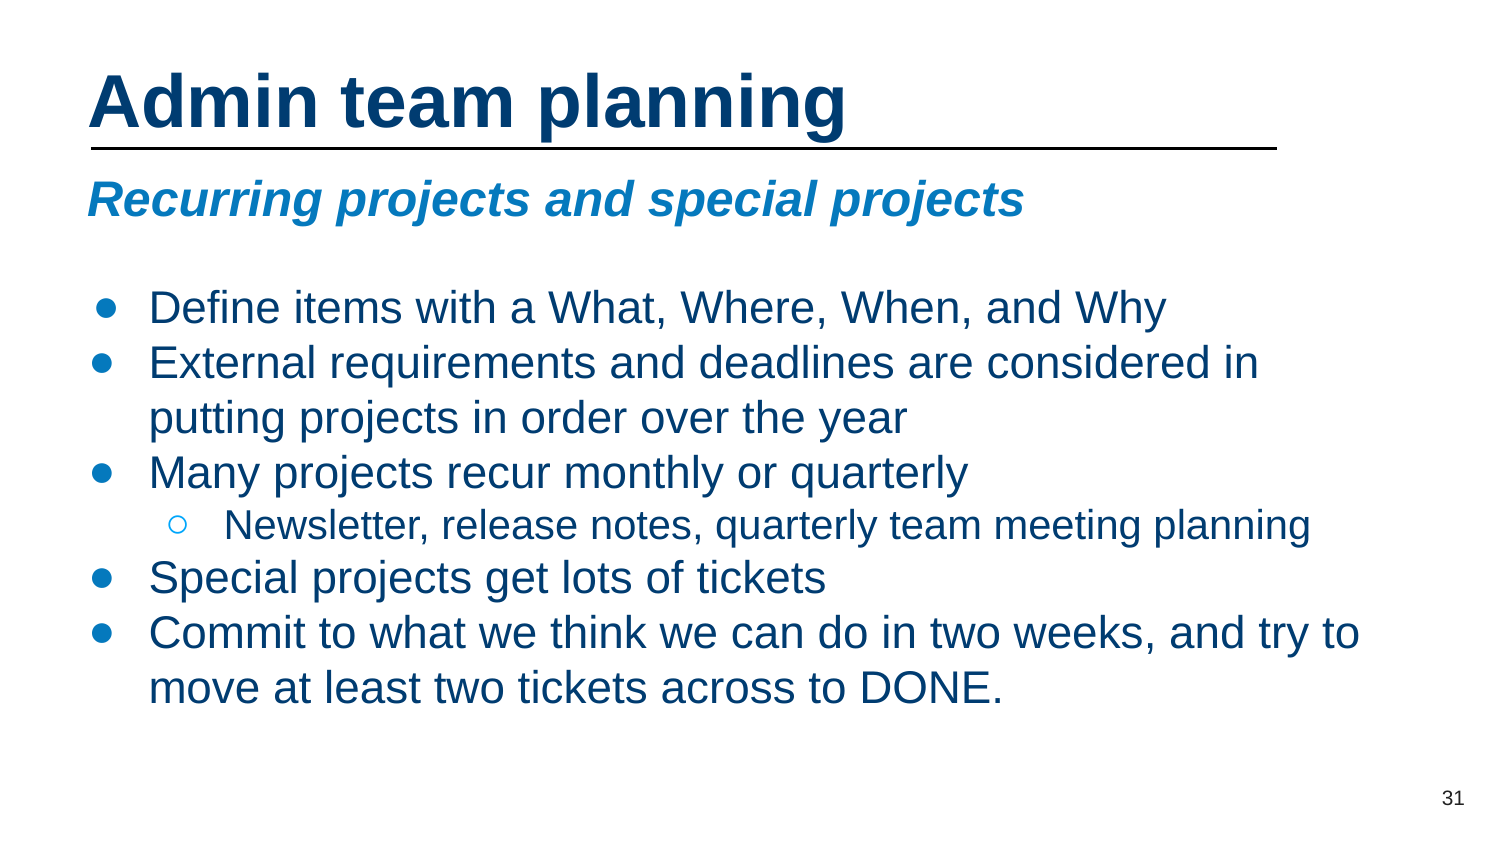

# Admin team planning
Recurring projects and special projects
Define items with a What, Where, When, and Why
External requirements and deadlines are considered in putting projects in order over the year
Many projects recur monthly or quarterly
Newsletter, release notes, quarterly team meeting planning
Special projects get lots of tickets
Commit to what we think we can do in two weeks, and try to move at least two tickets across to DONE.
31